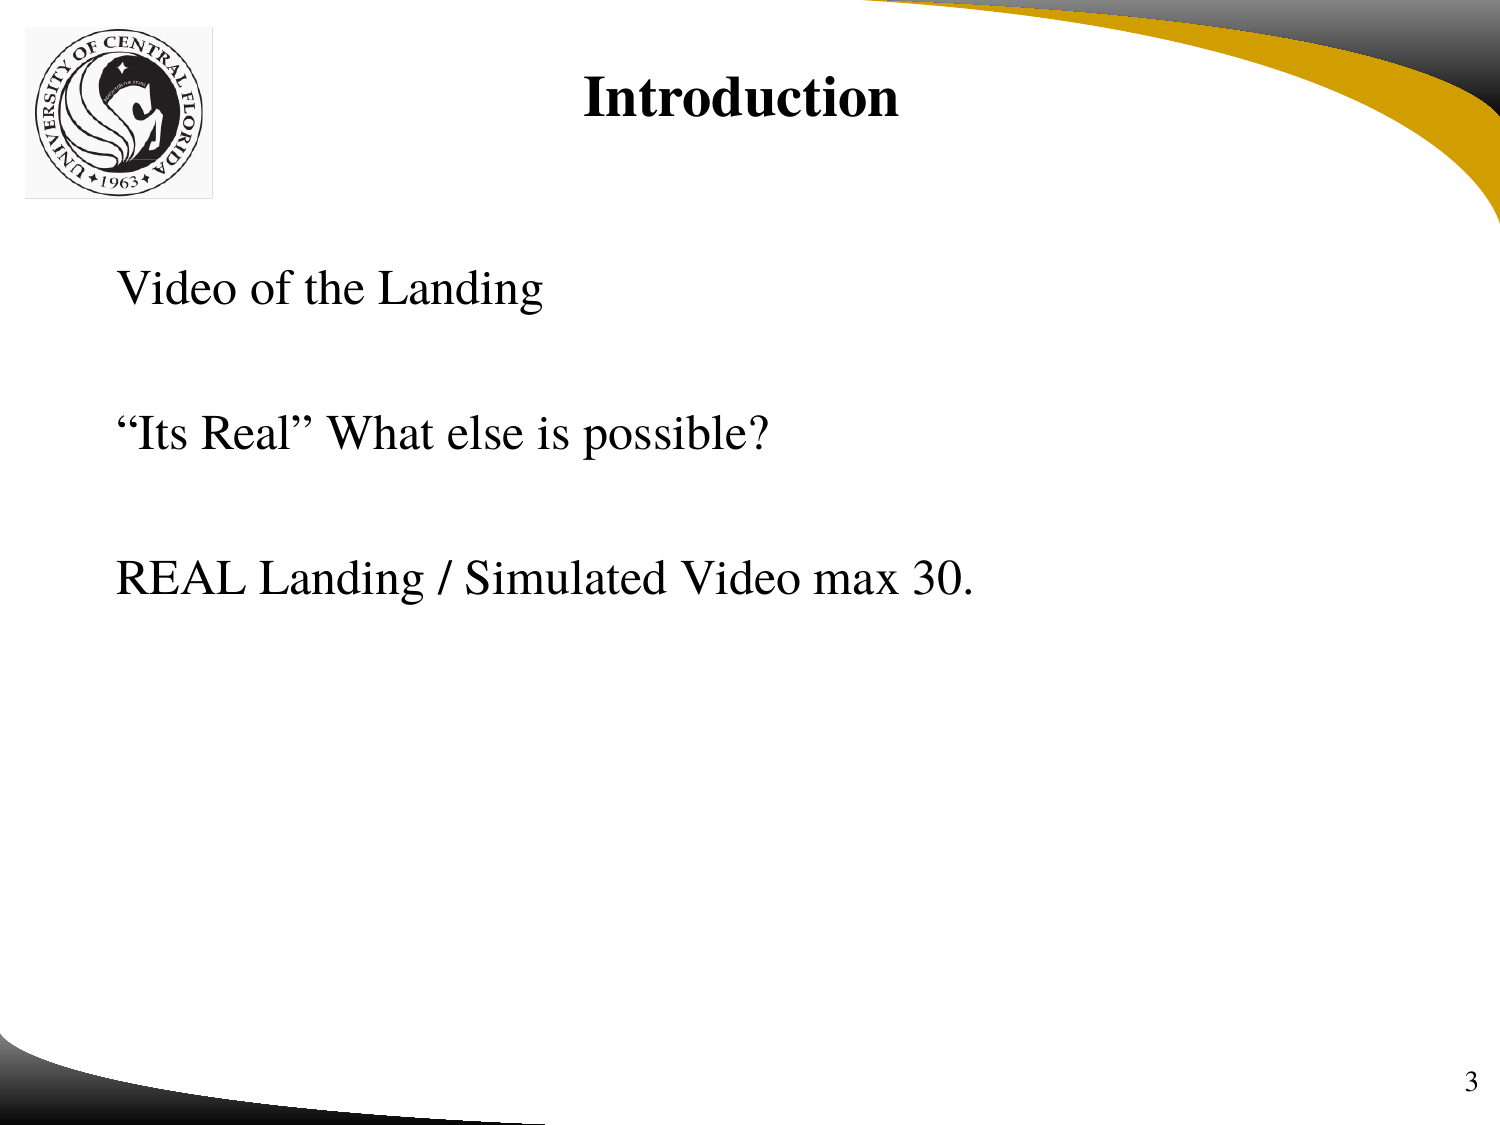

Introduction
Video of the Landing

“Its Real” What else is possible?

REAL Landing / Simulated Video max 30.
3